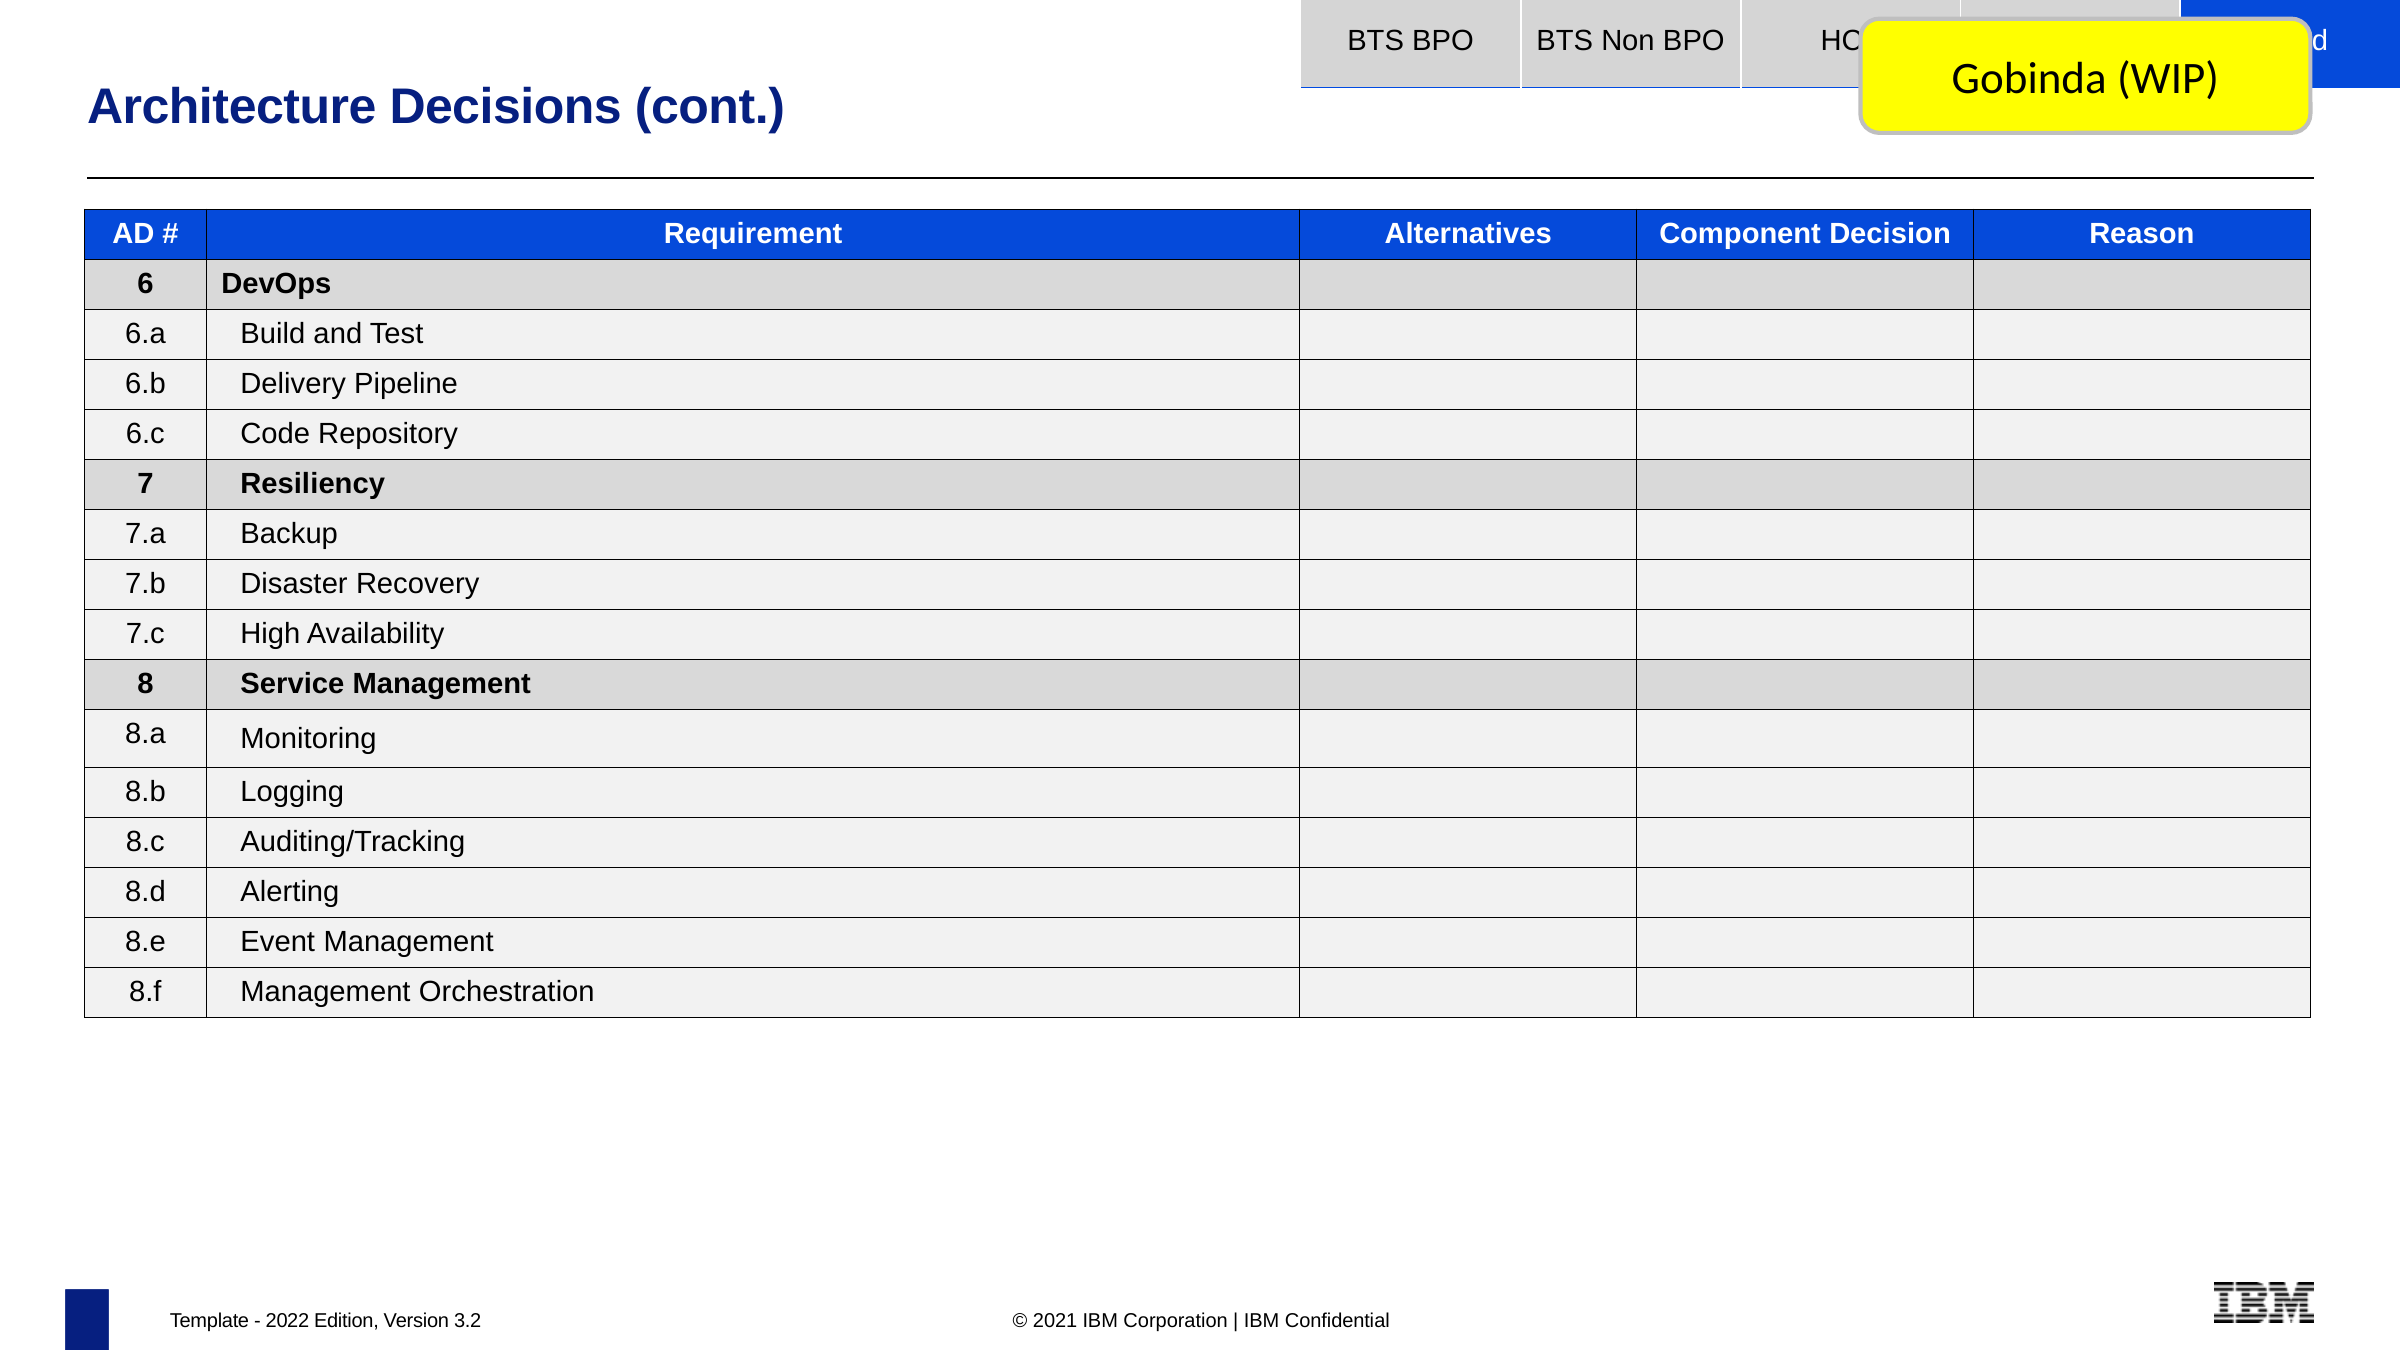

| BTS BPO | BTS Non BPO | HCT | HCM | Cloud |
| --- | --- | --- | --- | --- |
Gobinda (WIP)
Architecture Decisions (cont.)

| AD # | Requirement | Alternatives | Component Decision | Reason |
| --- | --- | --- | --- | --- |
| 6 | DevOps |  |  |  |
| 6.a | Build and Test |  |  |  |
| 6.b | Delivery Pipeline |  |  |  |
| 6.c | Code Repository |  |  |  |
| 7 | Resiliency |  |  |  |
| 7.a | Backup |  |  |  |
| 7.b | Disaster Recovery |  |  |  |
| 7.c | High Availability |  |  |  |
| 8 | Service Management |  |  |  |
| 8.a | Monitoring |  |  |  |
| 8.b | Logging |  |  |  |
| 8.c | Auditing/Tracking |  |  |  |
| 8.d | Alerting |  |  |  |
| 8.e | Event Management |  |  |  |
| 8.f | Management Orchestration |  |  |  |

Template - 2022 Edition, Version 3.2
© 2021 IBM Corporation | IBM Confidential